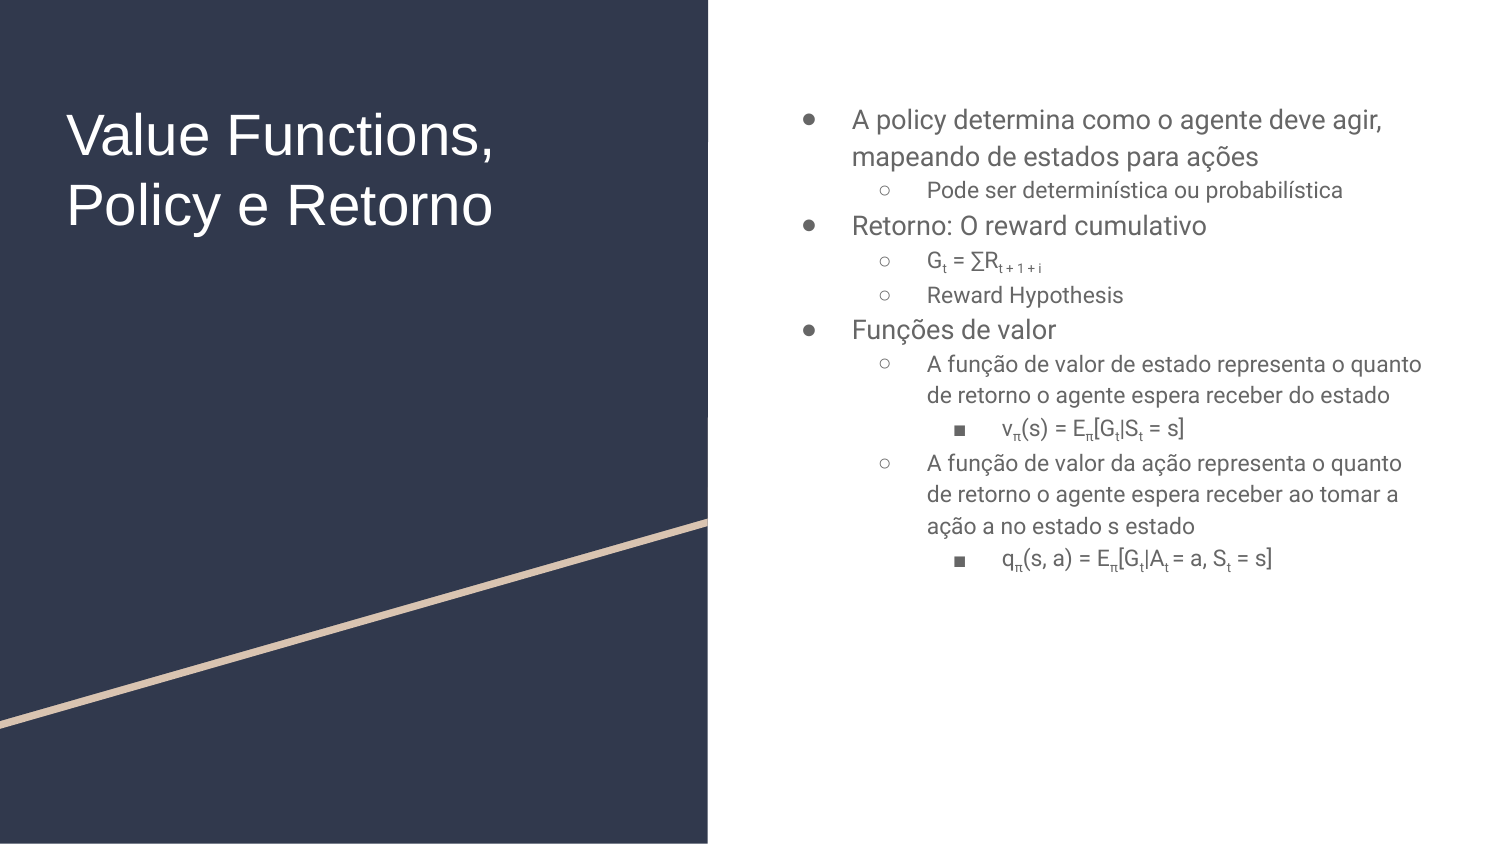

# Value Functions, Policy e Retorno
A policy determina como o agente deve agir, mapeando de estados para ações
Pode ser determinística ou probabilística
Retorno: O reward cumulativo
Gt = ∑Rt + 1 + i
Reward Hypothesis
Funções de valor
A função de valor de estado representa o quanto de retorno o agente espera receber do estado
vπ(s) = Eπ[Gt|St = s]
A função de valor da ação representa o quanto de retorno o agente espera receber ao tomar a ação a no estado s estado
qπ(s, a) = Eπ[Gt|At = a, St = s]